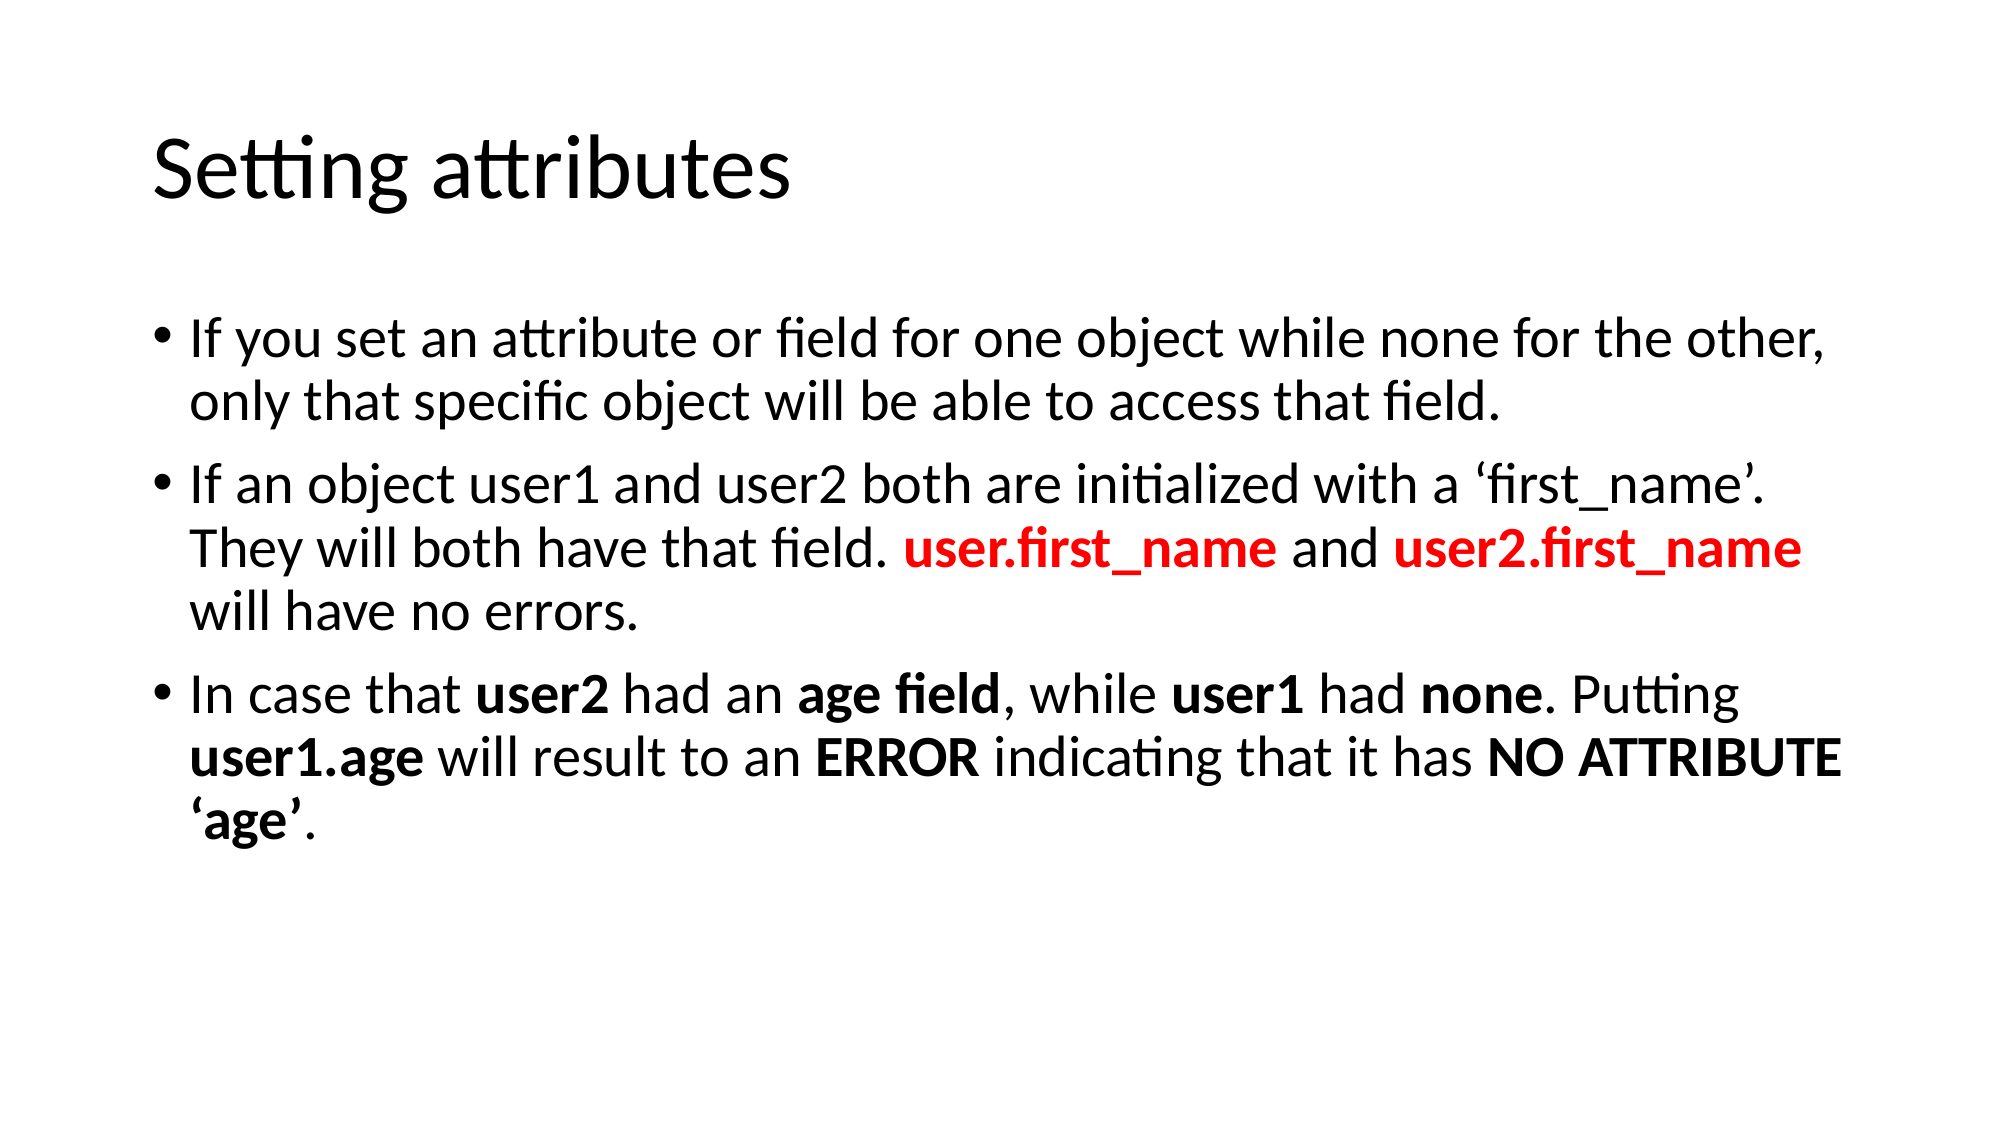

# Setting attributes
If you set an attribute or field for one object while none for the other, only that specific object will be able to access that field.
If an object user1 and user2 both are initialized with a ‘first_name’. They will both have that field. user.first_name and user2.first_name will have no errors.
In case that user2 had an age field, while user1 had none. Putting user1.age will result to an ERROR indicating that it has NO ATTRIBUTE ‘age’.